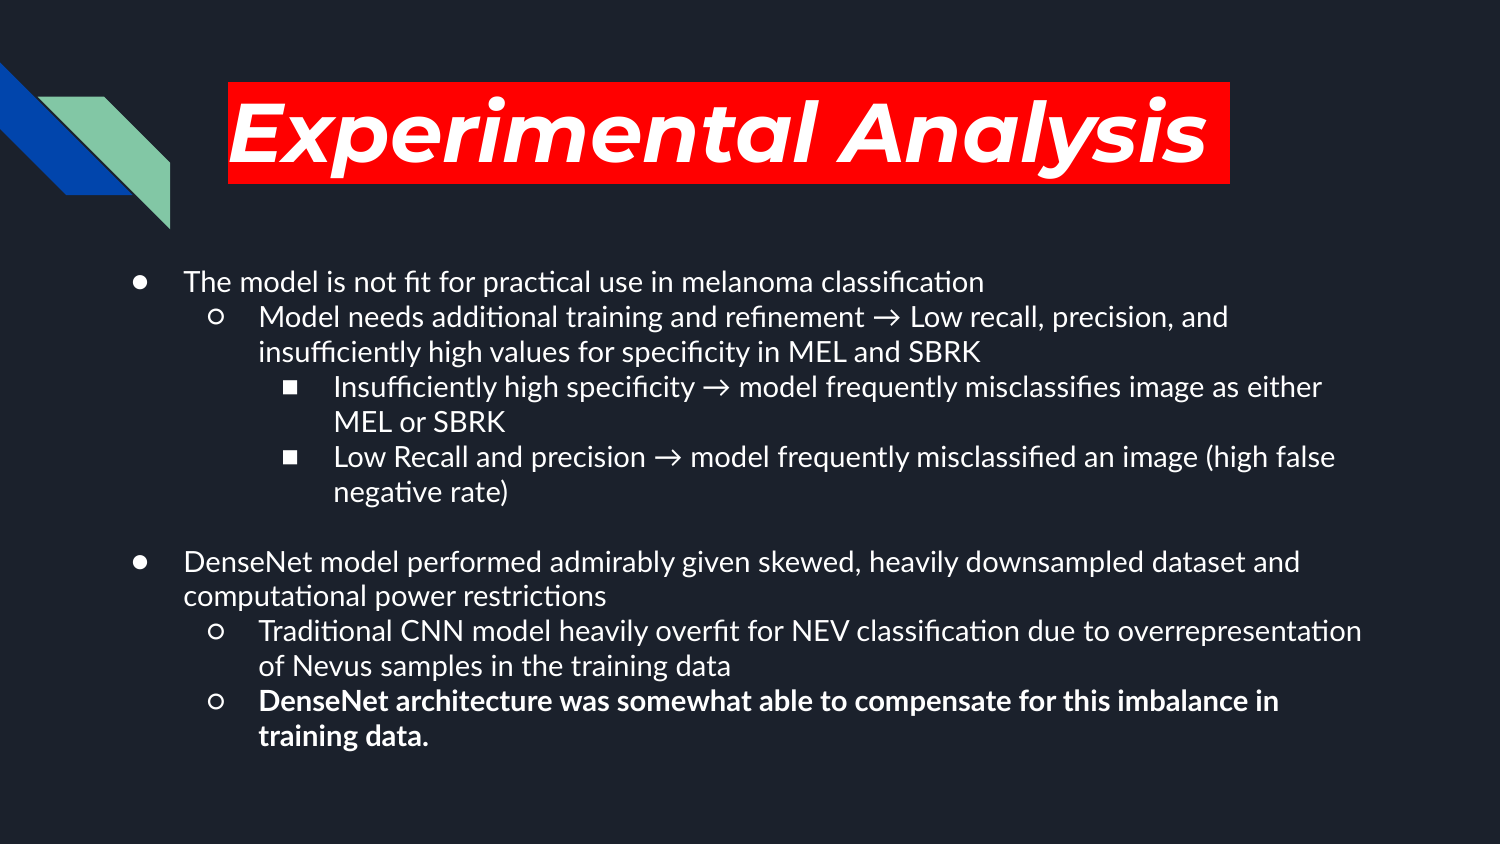

# Experimental Analysis.
The model is not fit for practical use in melanoma classification
Model needs additional training and refinement → Low recall, precision, and insufficiently high values for specificity in MEL and SBRK
Insufficiently high specificity → model frequently misclassifies image as either MEL or SBRK
Low Recall and precision → model frequently misclassified an image (high false negative rate)

DenseNet model performed admirably given skewed, heavily downsampled dataset and computational power restrictions
Traditional CNN model heavily overfit for NEV classification due to overrepresentation of Nevus samples in the training data
DenseNet architecture was somewhat able to compensate for this imbalance in training data.